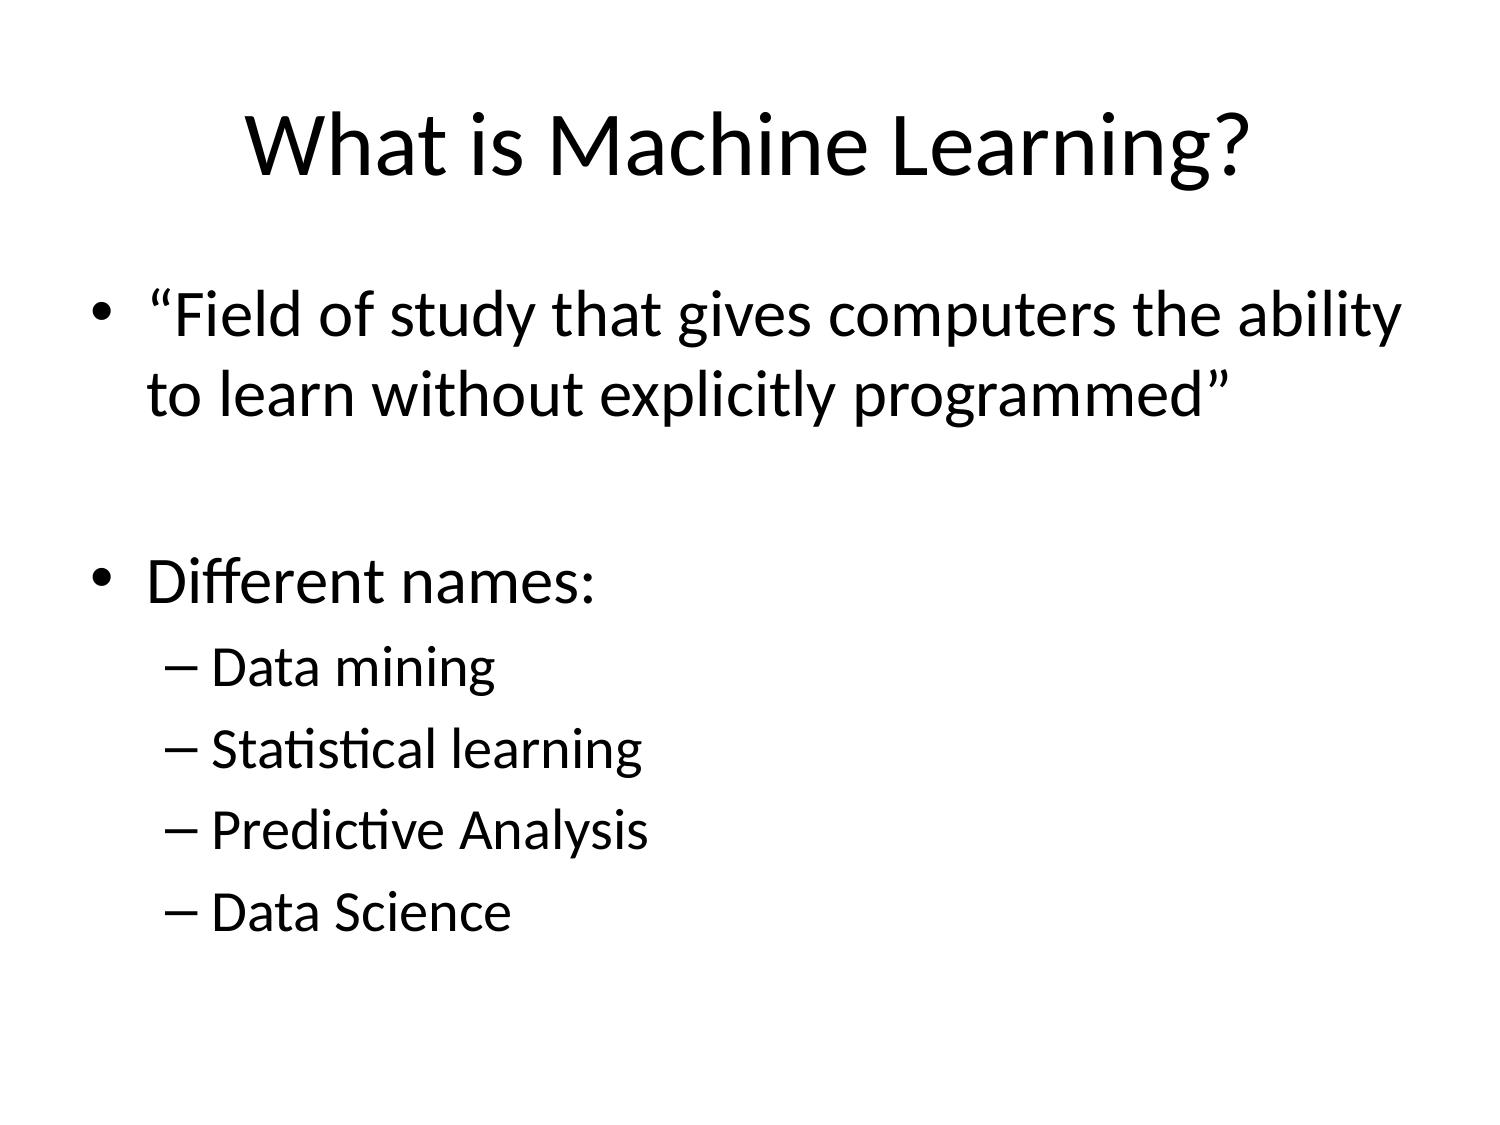

# What is Machine Learning?
“Field of study that gives computers the ability to learn without explicitly programmed”

Different names:
Data mining
Statistical learning
Predictive Analysis
Data Science